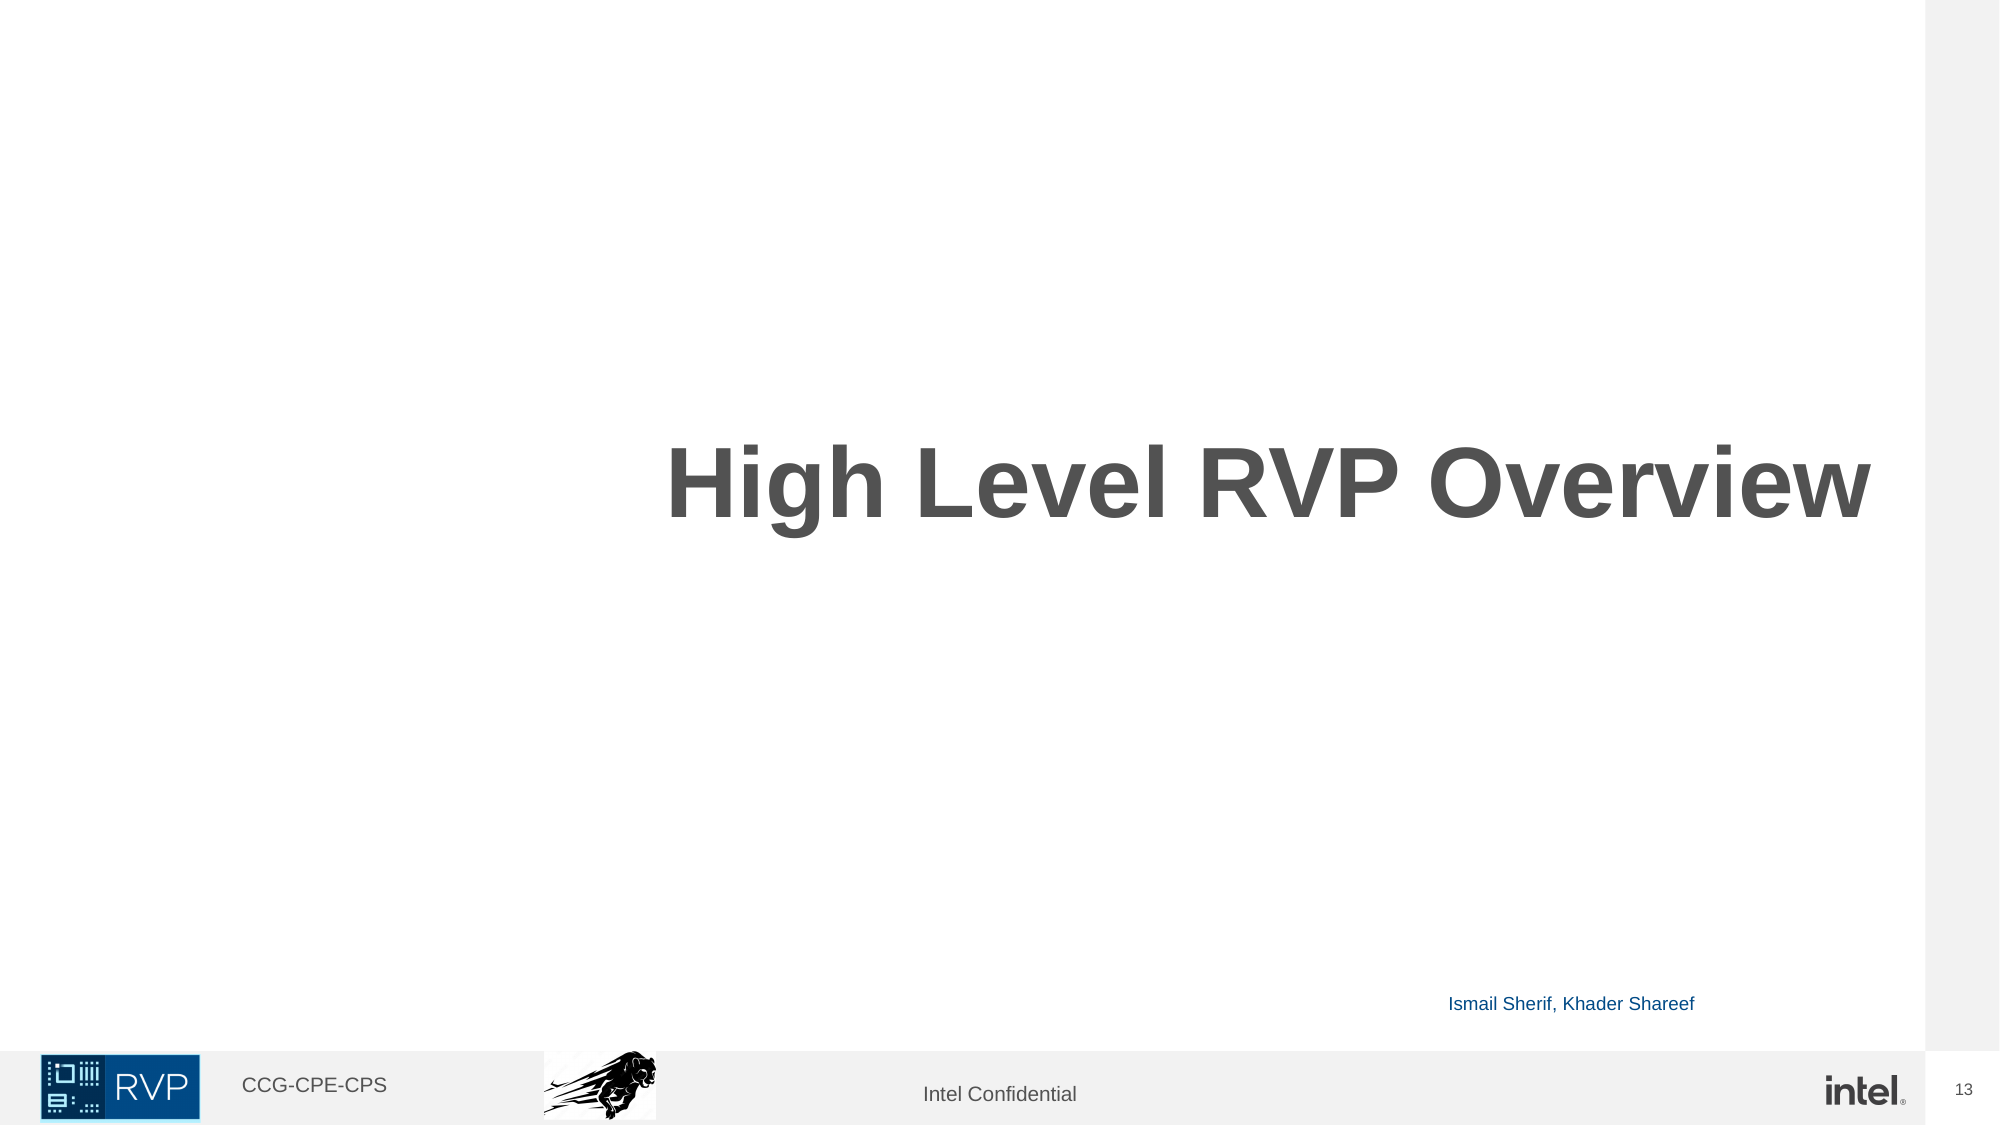

# High Level RVP Overview
Ismail Sherif, Khader Shareef